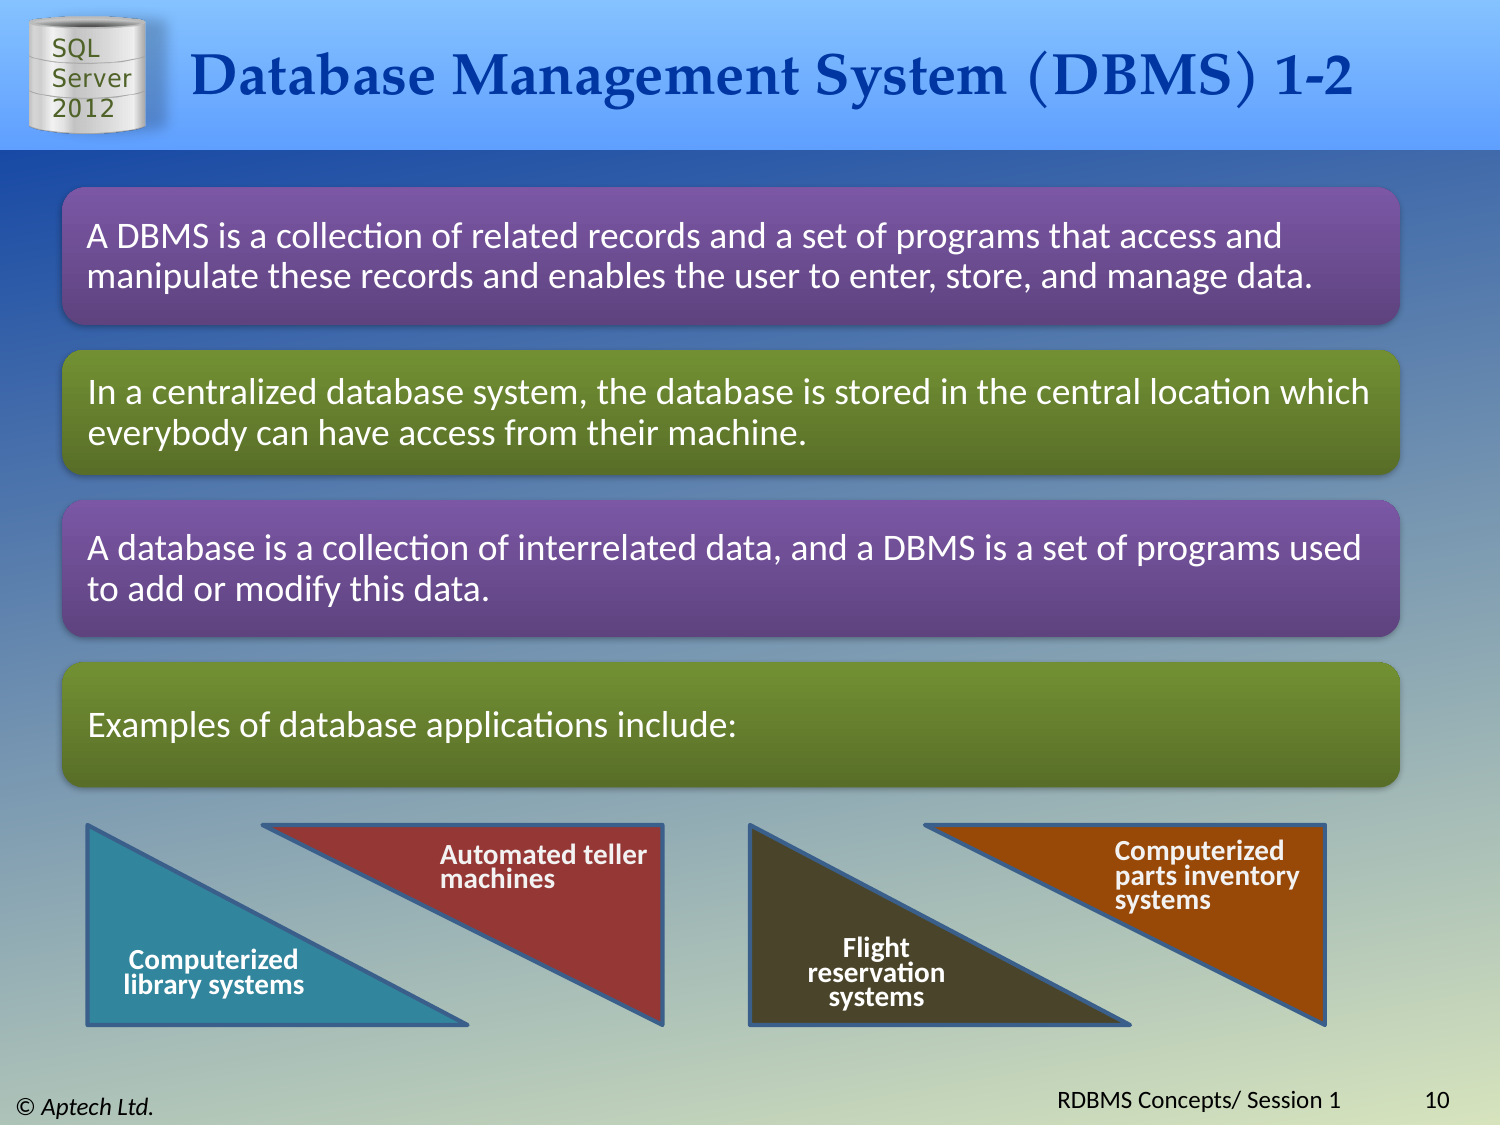

# Database Management System (DBMS) 1-2

A DBMS is a collection of related records and a set of programs that access and manipulate these records and enables the user to enter, store, and manage data.

In a centralized database system, the database is stored in the central location which everybody can have access from their machine.

A database is a collection of interrelated data, and a DBMS is a set of programs used to add or modify this data.

Examples of database applications include:
Computerized library systems

Flight reservation systems

Computerized parts inventory systems
Automated teller machines
RDBMS Concepts/ Session 1
10